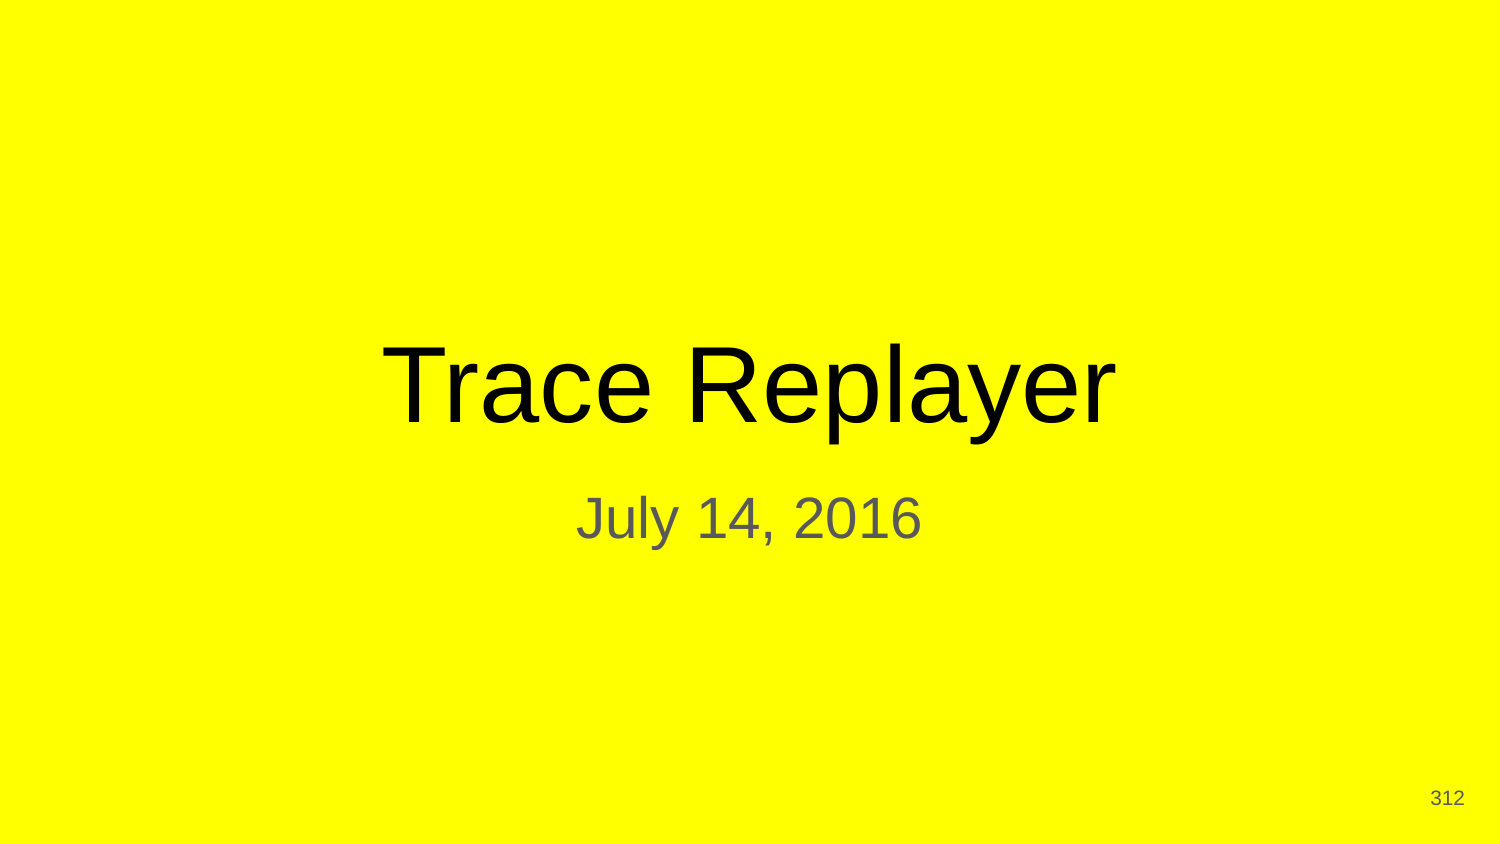

# Trace Replayer
July 14, 2016
312